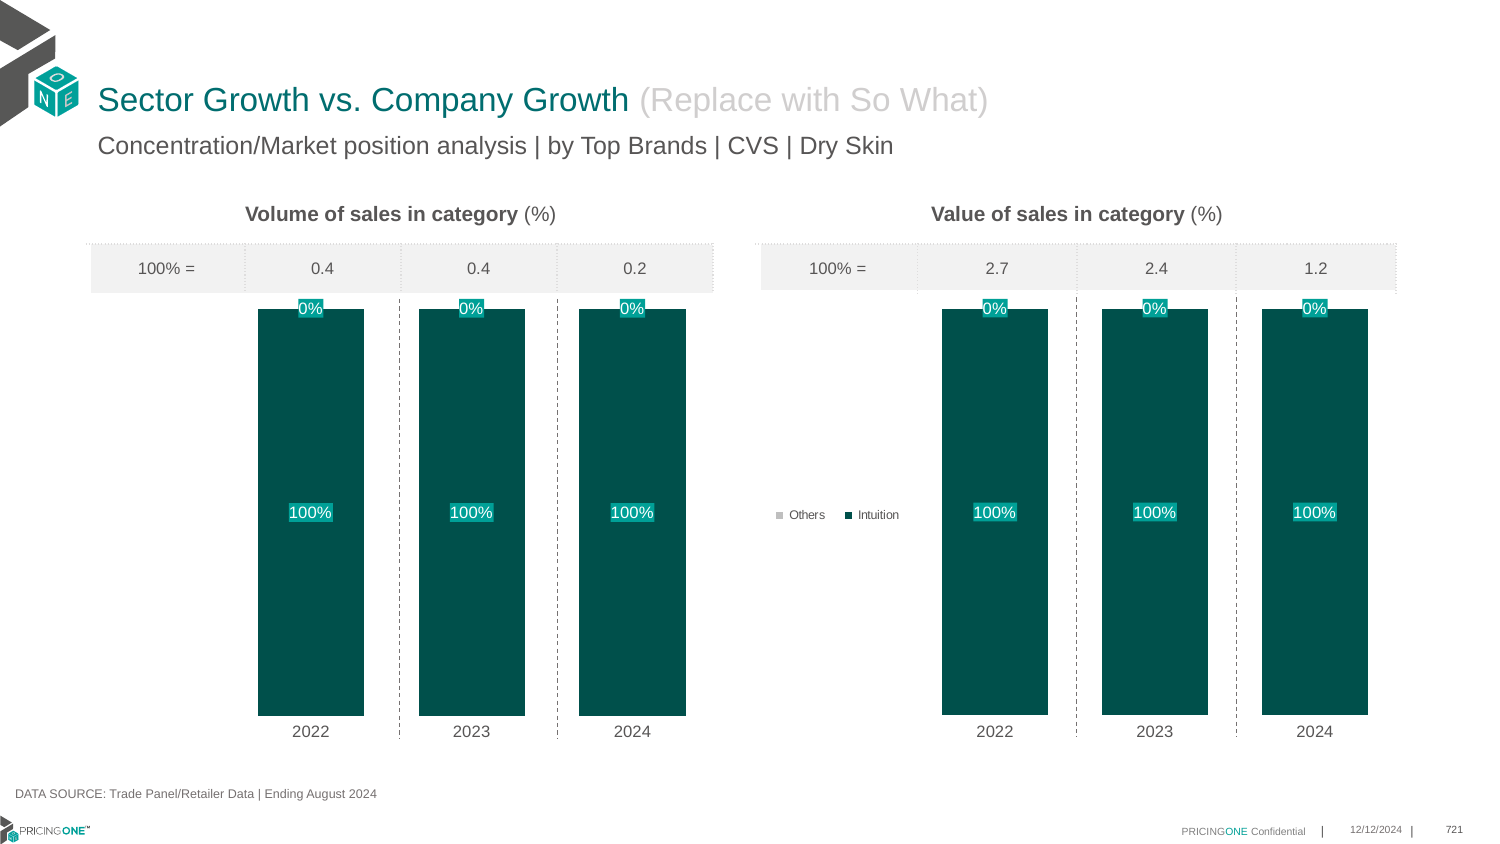

# Sector Growth vs. Company Growth (Replace with So What)
Concentration/Market position analysis | by Top Brands | CVS | Dry Skin
| Volume of sales in category (%) |  |  |  |
| --- | --- | --- | --- |
| 100% = | 0.4 | 0.4 | 0.2 |
| Value of sales in category (%) |  |  |  |
| --- | --- | --- | --- |
| 100% = | 2.7 | 2.4 | 1.2 |

### Chart

| Category | Intuition | Others |
|---|---|---|
| 2022 | 0.9999643915857317 | 3.5608414268291595e-05 |
| 2023 | 1.0 | 0.0 |
| 2024 | 1.0 | 0.0 |

### Chart

| Category | Intuition | Others |
|---|---|---|
| 2022 | 0.999987955126825 | 1.2044873175013512e-05 |
| 2023 | 1.0 | 0.0 |
| 2024 | 1.0 | 0.0 |
DATA SOURCE: Trade Panel/Retailer Data | Ending August 2024

12/12/2024
721